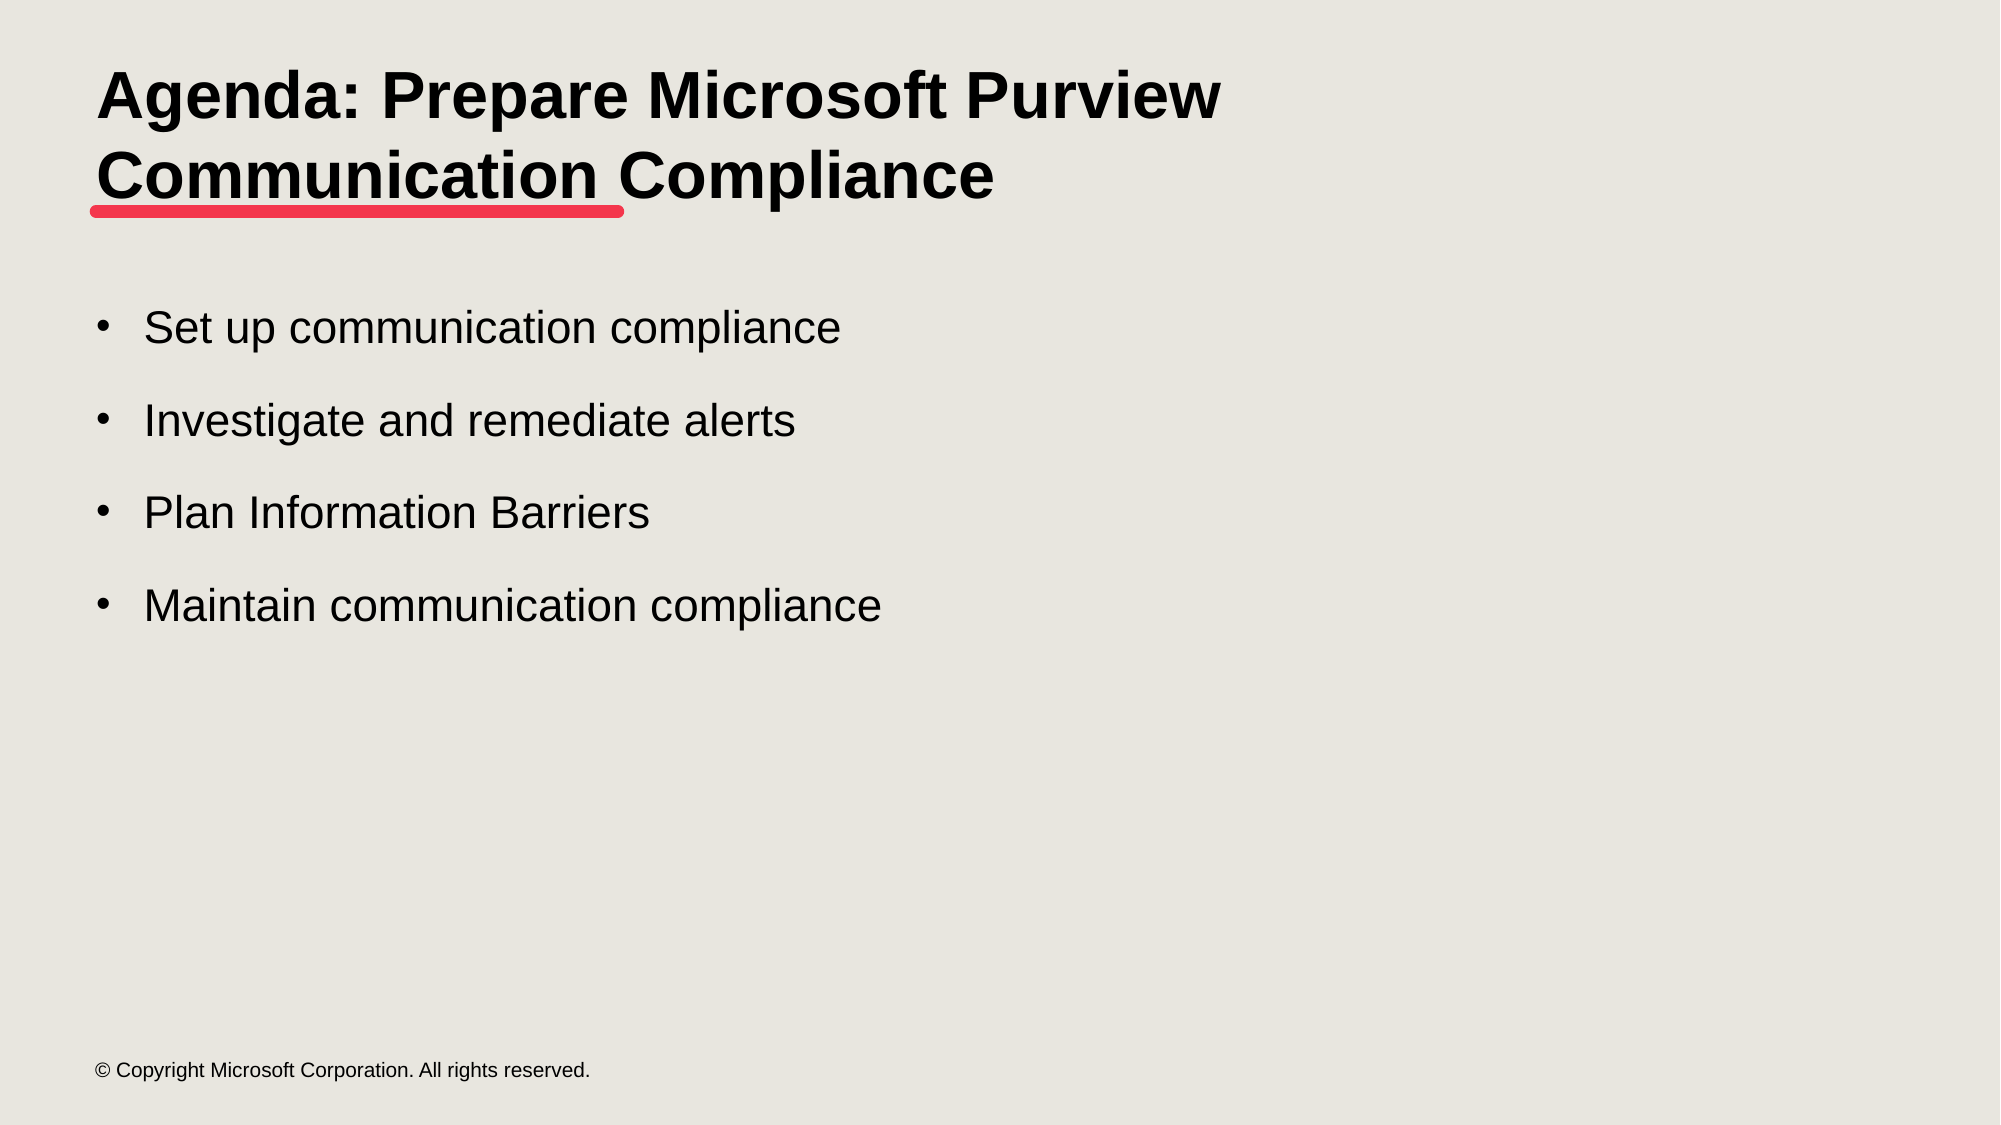

# Agenda: Prepare Microsoft Purview Communication Compliance
Set up communication compliance
Investigate and remediate alerts
Plan Information Barriers
Maintain communication compliance